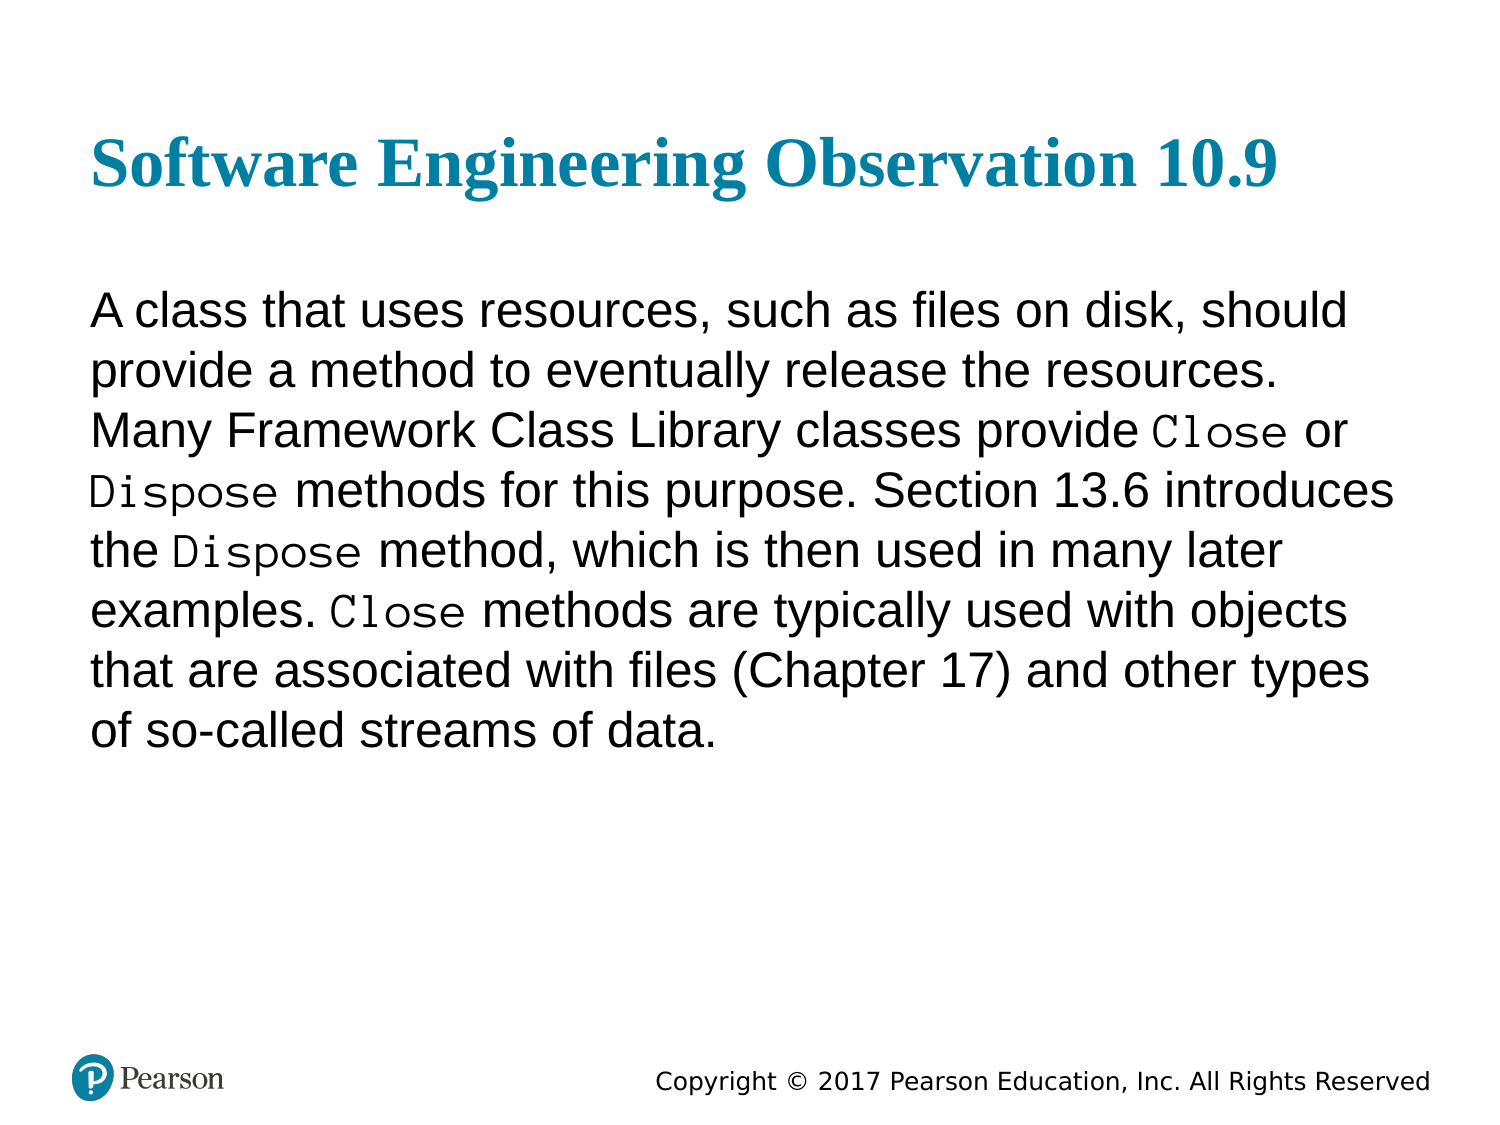

# Software Engineering Observation 10.9
A class that uses resources, such as files on disk, should provide a method to eventually release the resources. Many Framework Class Library classes provide Close or Dispose methods for this purpose. Section 13.6 introduces the Dispose method, which is then used in many later examples. Close methods are typically used with objects that are associated with files (Chapter 17) and other types of so-called streams of data.